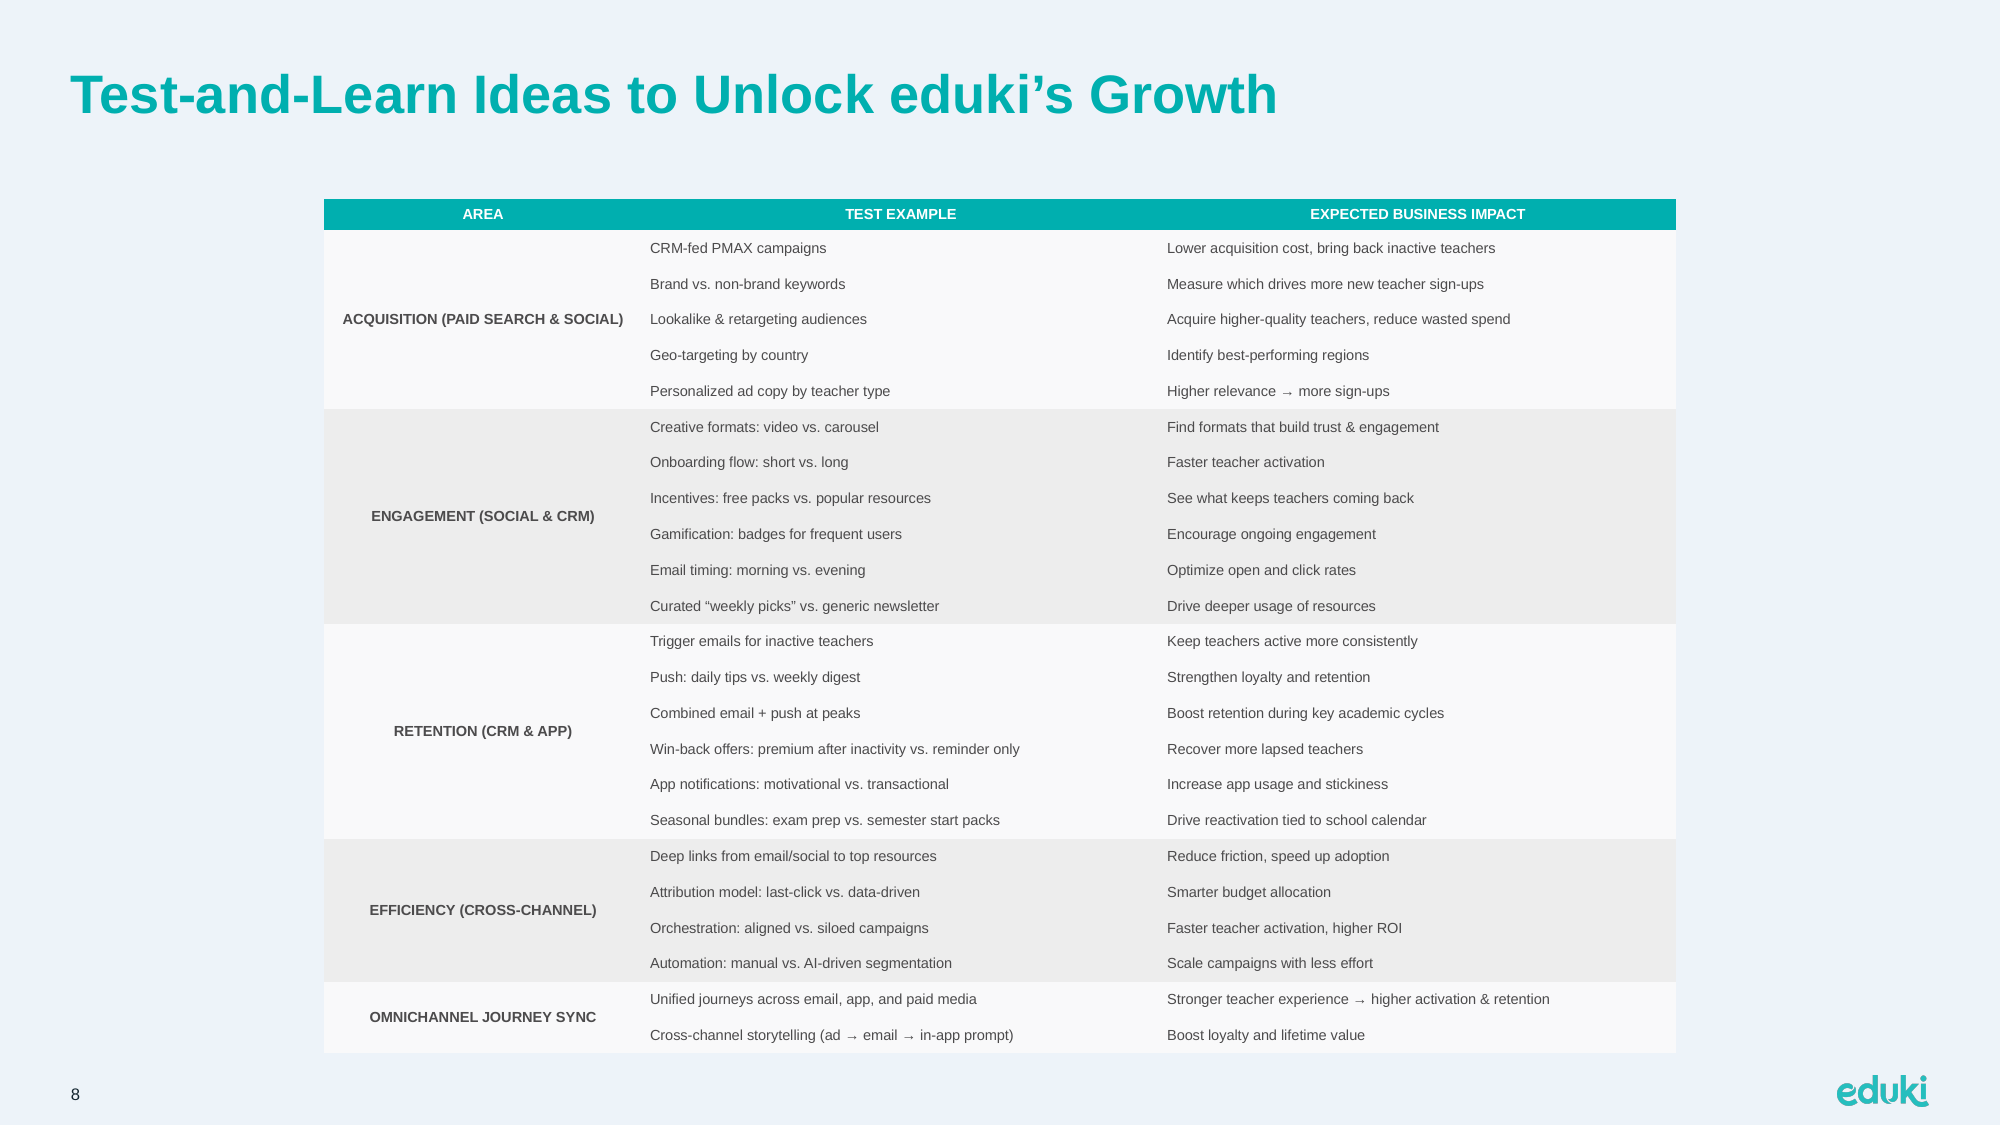

# Test-and-Learn Ideas to Unlock eduki’s Growth
| Area | Test Example | Expected Business Impact |
| --- | --- | --- |
| Acquisition (Paid Search & Social) | CRM-fed PMAX campaigns | Lower acquisition cost, bring back inactive teachers |
|  | Brand vs. non-brand keywords | Measure which drives more new teacher sign-ups |
|  | Lookalike & retargeting audiences | Acquire higher-quality teachers, reduce wasted spend |
|  | Geo-targeting by country | Identify best-performing regions |
|  | Personalized ad copy by teacher type | Higher relevance → more sign-ups |
| Engagement (Social & CRM) | Creative formats: video vs. carousel | Find formats that build trust & engagement |
|  | Onboarding flow: short vs. long | Faster teacher activation |
|  | Incentives: free packs vs. popular resources | See what keeps teachers coming back |
|  | Gamification: badges for frequent users | Encourage ongoing engagement |
|  | Email timing: morning vs. evening | Optimize open and click rates |
|  | Curated “weekly picks” vs. generic newsletter | Drive deeper usage of resources |
| Retention (CRM & App) | Trigger emails for inactive teachers | Keep teachers active more consistently |
|  | Push: daily tips vs. weekly digest | Strengthen loyalty and retention |
|  | Combined email + push at peaks | Boost retention during key academic cycles |
|  | Win-back offers: premium after inactivity vs. reminder only | Recover more lapsed teachers |
|  | App notifications: motivational vs. transactional | Increase app usage and stickiness |
|  | Seasonal bundles: exam prep vs. semester start packs | Drive reactivation tied to school calendar |
| Efficiency (Cross-Channel) | Deep links from email/social to top resources | Reduce friction, speed up adoption |
|  | Attribution model: last-click vs. data-driven | Smarter budget allocation |
|  | Orchestration: aligned vs. siloed campaigns | Faster teacher activation, higher ROI |
|  | Automation: manual vs. AI-driven segmentation | Scale campaigns with less effort |
| Omnichannel Journey Sync | Unified journeys across email, app, and paid media | Stronger teacher experience → higher activation & retention |
|  | Cross-channel storytelling (ad → email → in-app prompt) | Boost loyalty and lifetime value |
8